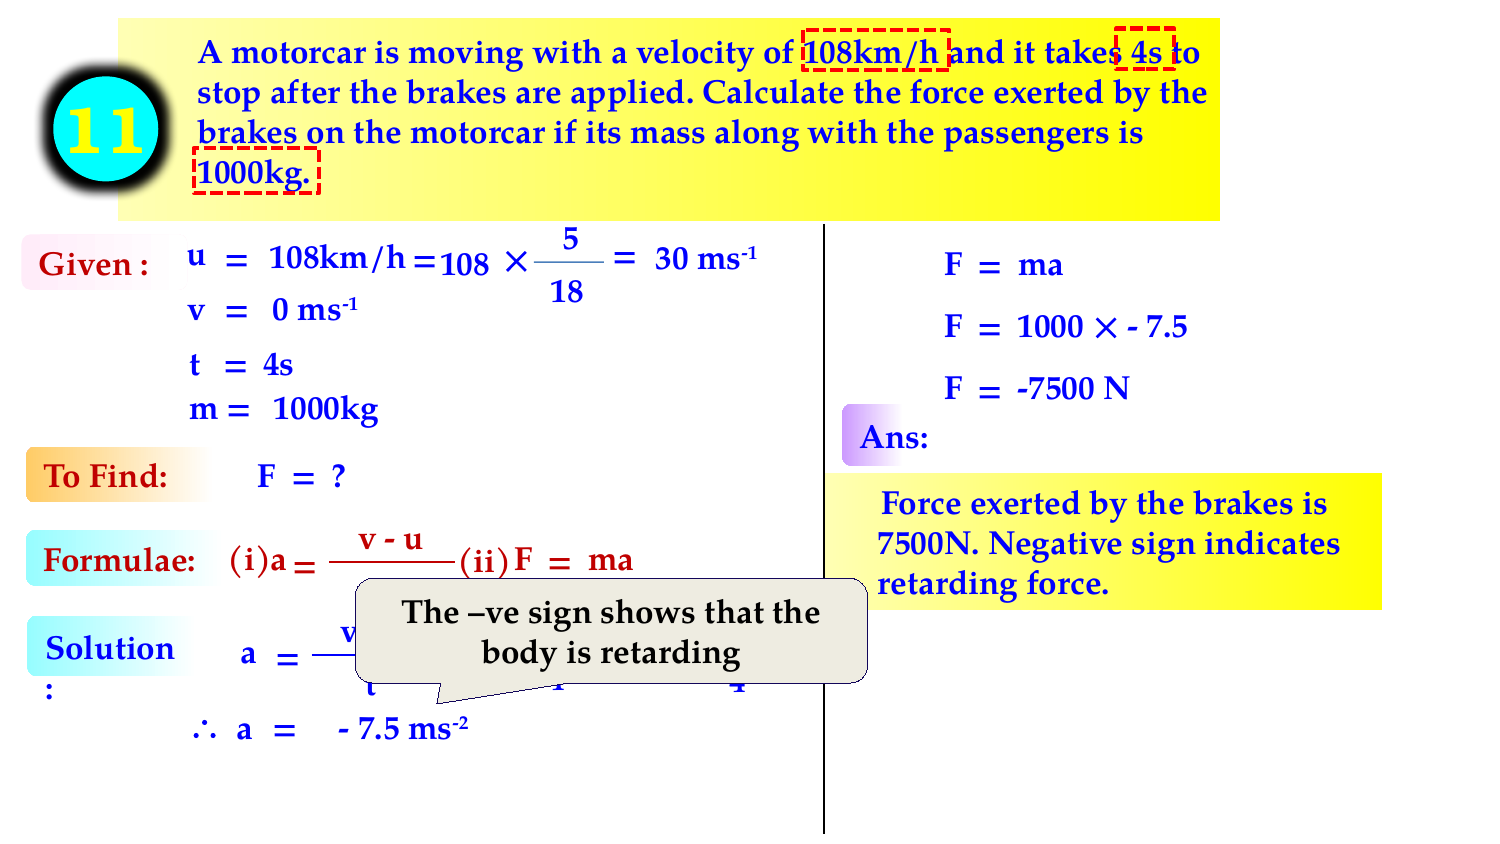

A motorcar is moving with a velocity of 108km/h and it takes 4s to stop after the brakes are applied. Calculate the force exerted by the brakes on the motorcar if its mass along with the passengers is 1000kg.

11

5
u
=
108km/h
30 ms-1
=
=
×
Given :
F
108
ma
=
18
v
=
0 ms-1
F
1000 × - 7.5
=
t
=
4s
F
-7500 N
=
m
=
1000kg
Ans:
To Find:
F
=
?
     Force exerted by the brakes is 7500N. Negative sign indicates retarding force.
v - u
Formulae:
(i)
F
a
ma
(ii)
=
=
t
The –ve sign shows that the body is retarding
0 - 30
- 30
v - u
Solution:
=
a
=
=
4
4
t
∴
a
=
- 7.5 ms-2